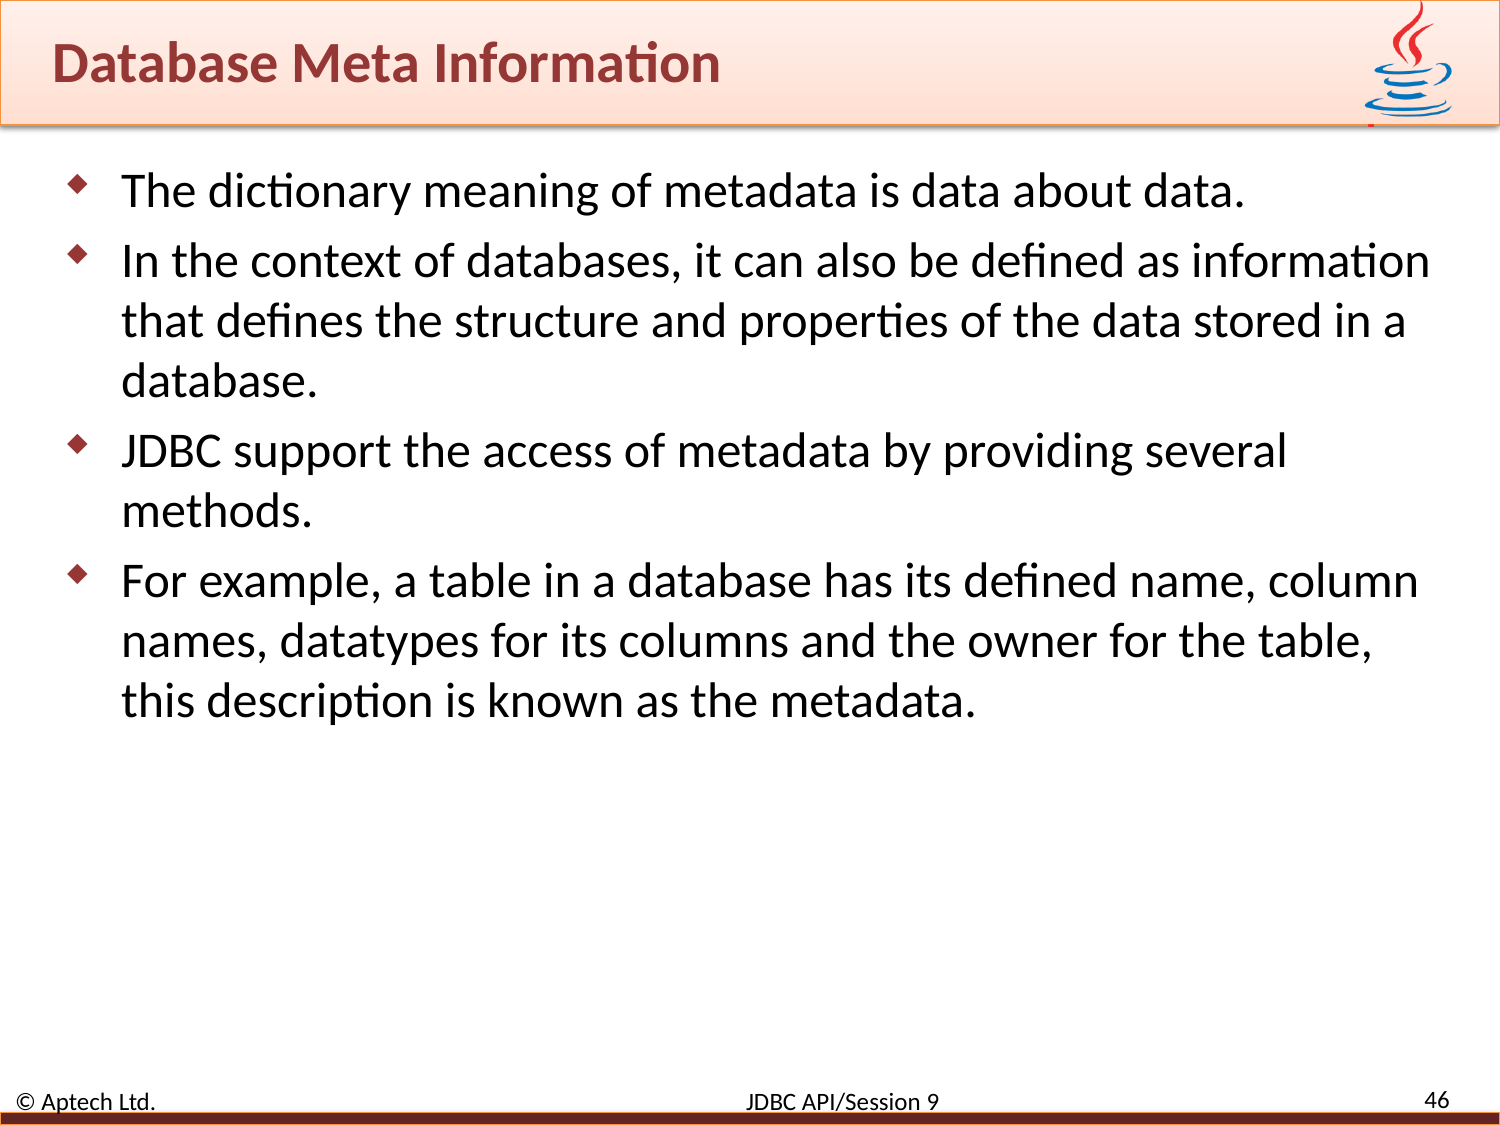

# Database Meta Information
The dictionary meaning of metadata is data about data.
In the context of databases, it can also be defined as information that defines the structure and properties of the data stored in a database.
JDBC support the access of metadata by providing several methods.
For example, a table in a database has its defined name, column names, datatypes for its columns and the owner for the table, this description is known as the metadata.
46
© Aptech Ltd.                                                                                                       JDBC API/Session 9